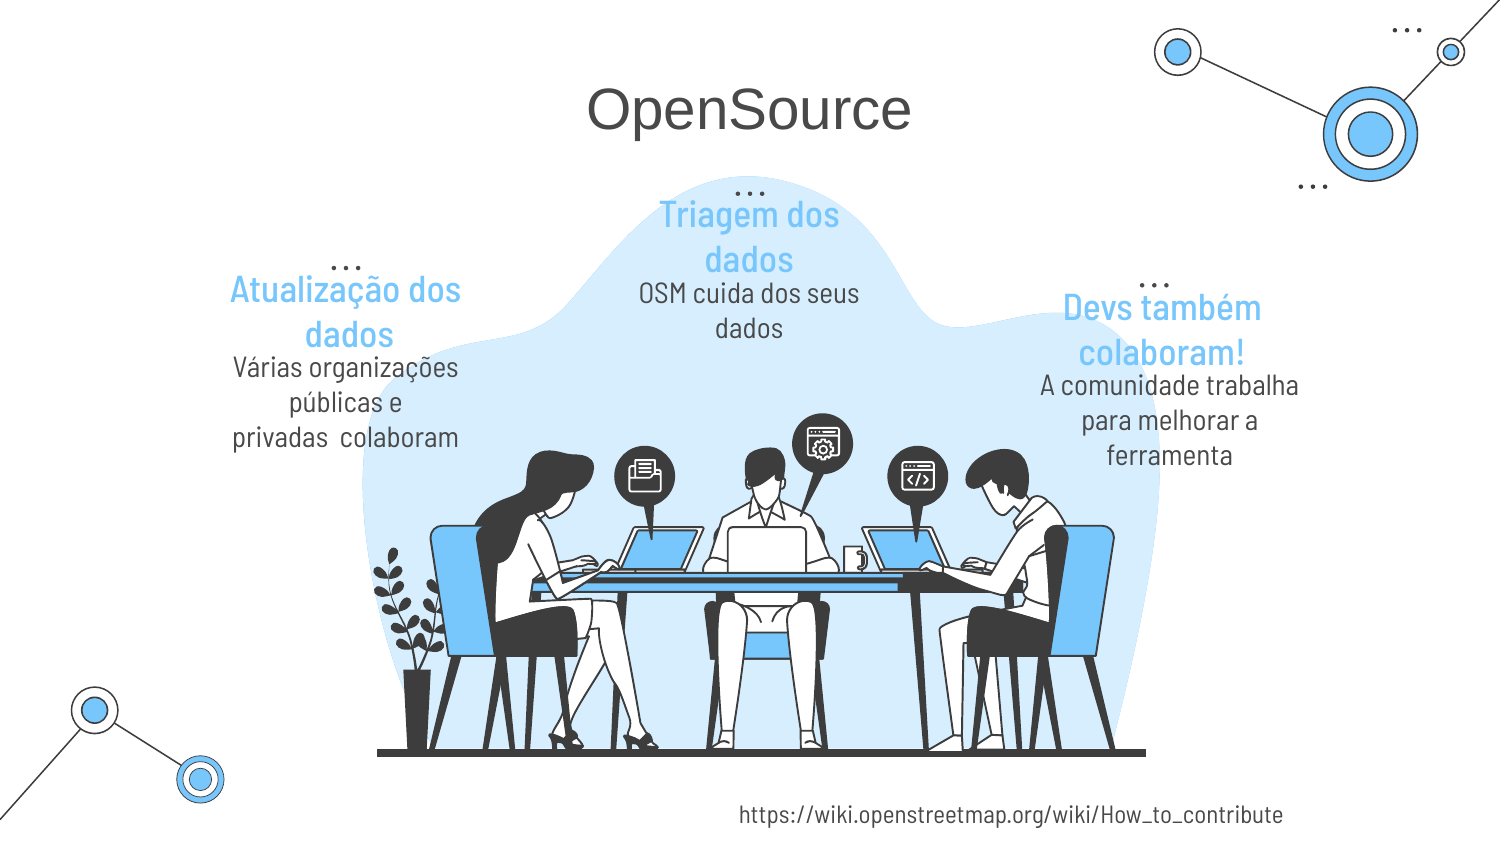

# OpenSource

Triagem dos dados
OSM cuida dos seus dados

Atualização dos dados

Devs também colaboram!
Várias organizações públicas e privadas  colaboram
A comunidade trabalha para melhorar a ferramenta

https://wiki.openstreetmap.org/wiki/How_to_contribute